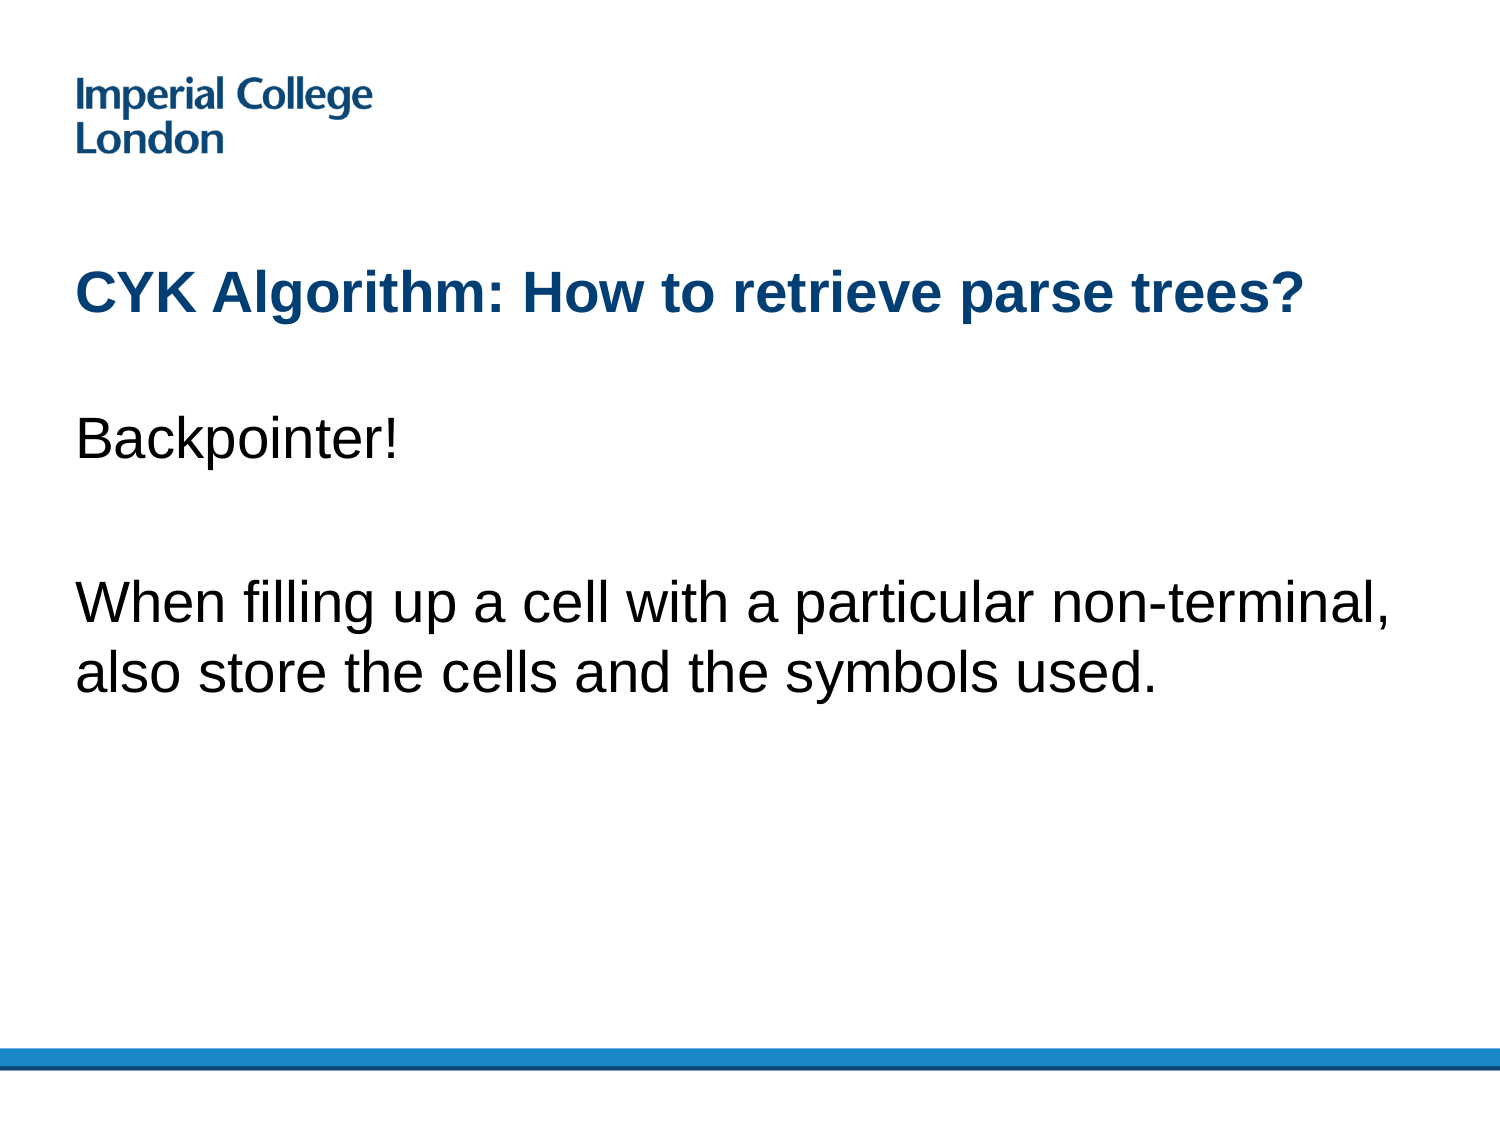

# CYK Algorithm: How to retrieve parse trees?

Backpointer!

When filling up a cell with a particular non-terminal, also store the cells and the symbols used.